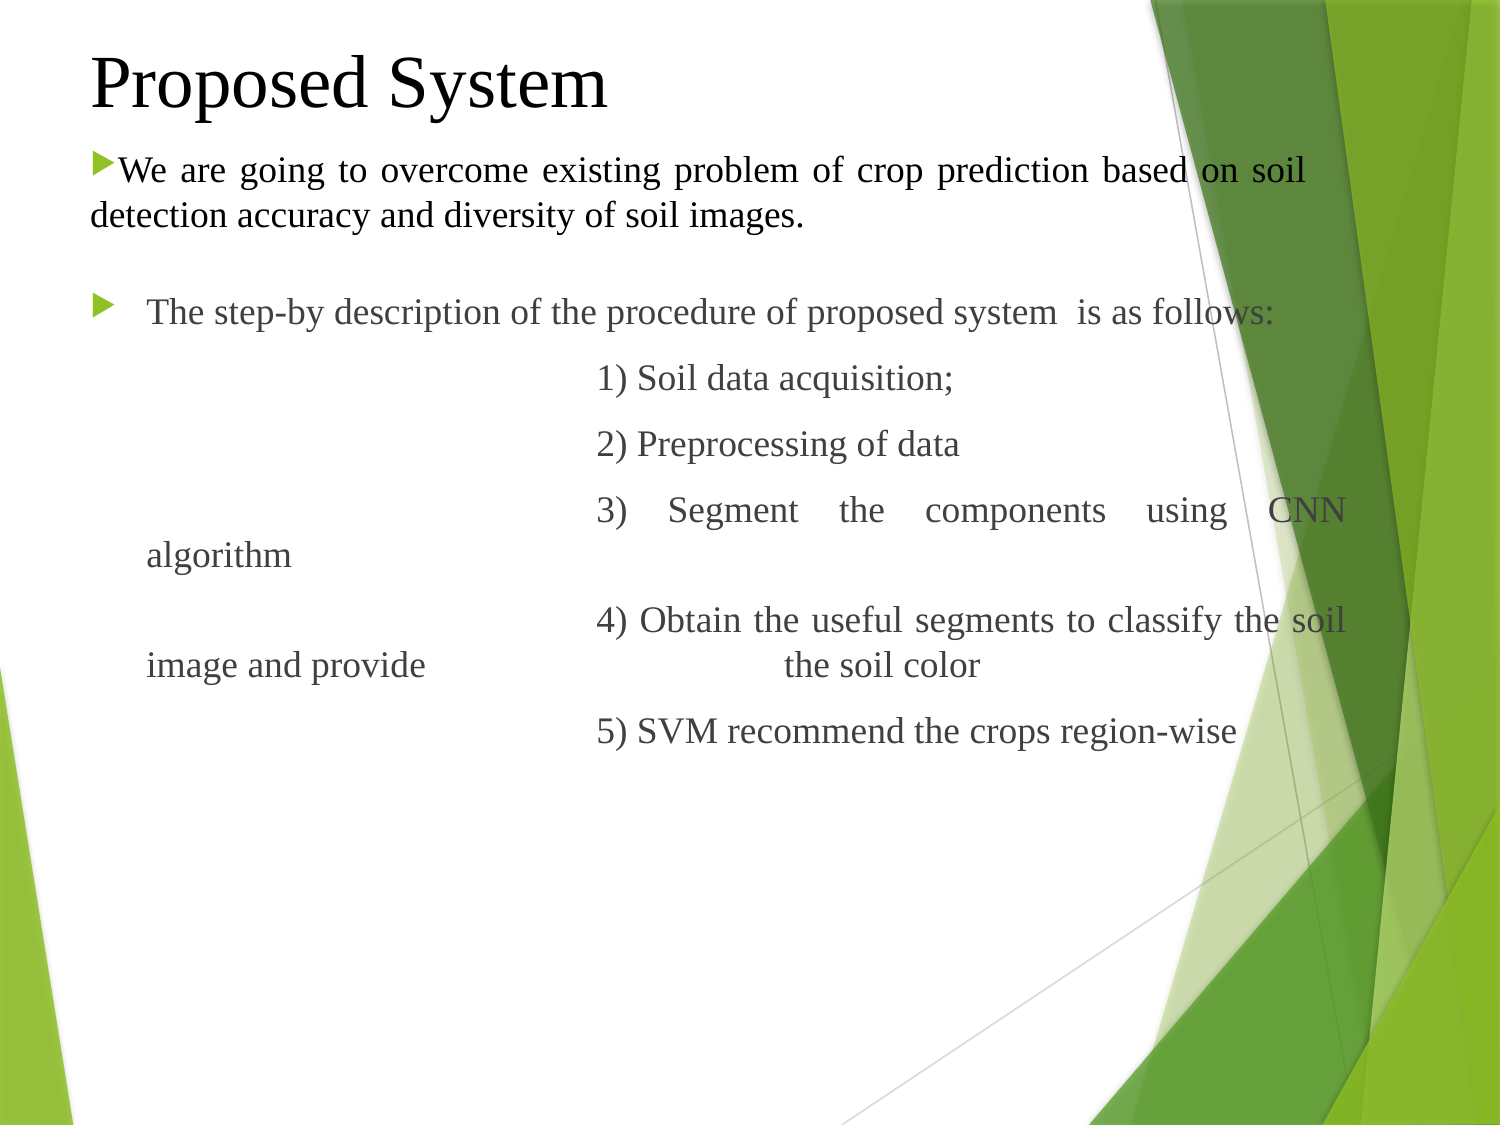

# Proposed System
We are going to overcome existing problem of crop prediction based on soil    detection accuracy and diversity of soil images.
The step-by description of the procedure of proposed system  is as follows:
				1) Soil data acquisition;
				2) Preprocessing of data
				3) Segment the components using CNN algorithm
				4) Obtain the useful segments to classify the soil image and provide 			    the soil color
				5) SVM recommend the crops region-wise